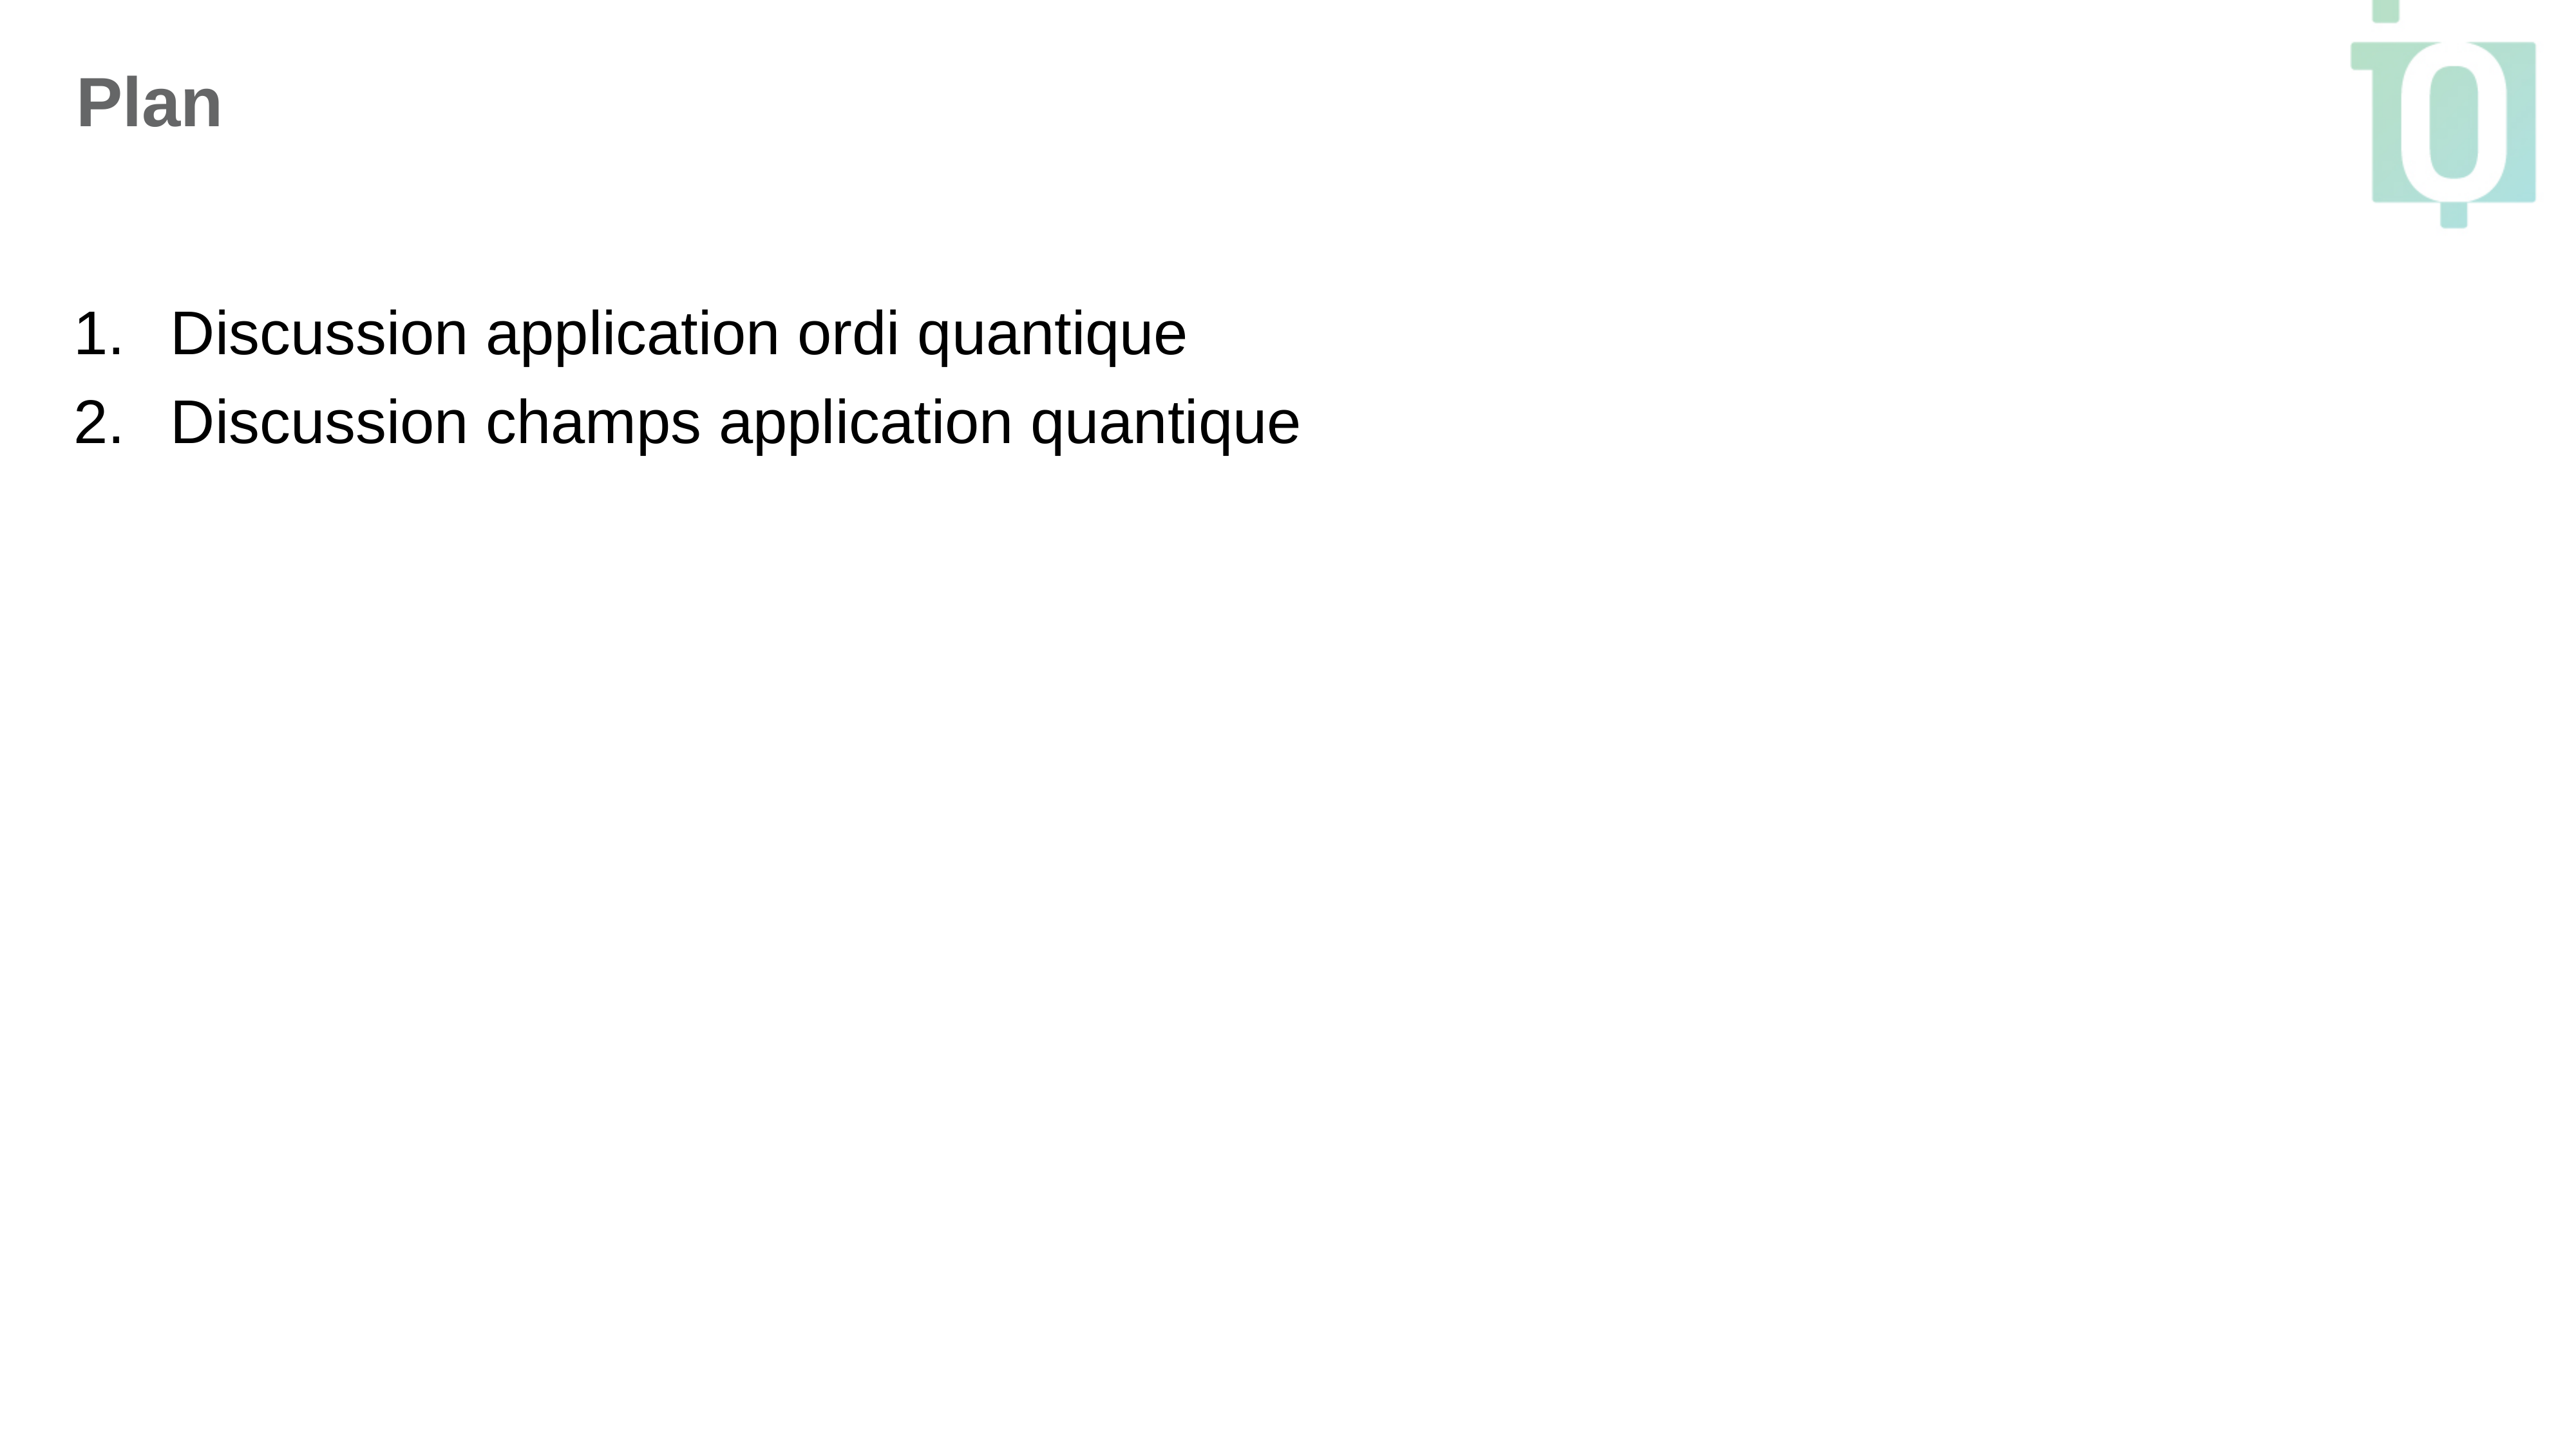

Plan
Discussion application ordi quantique
Discussion champs application quantique